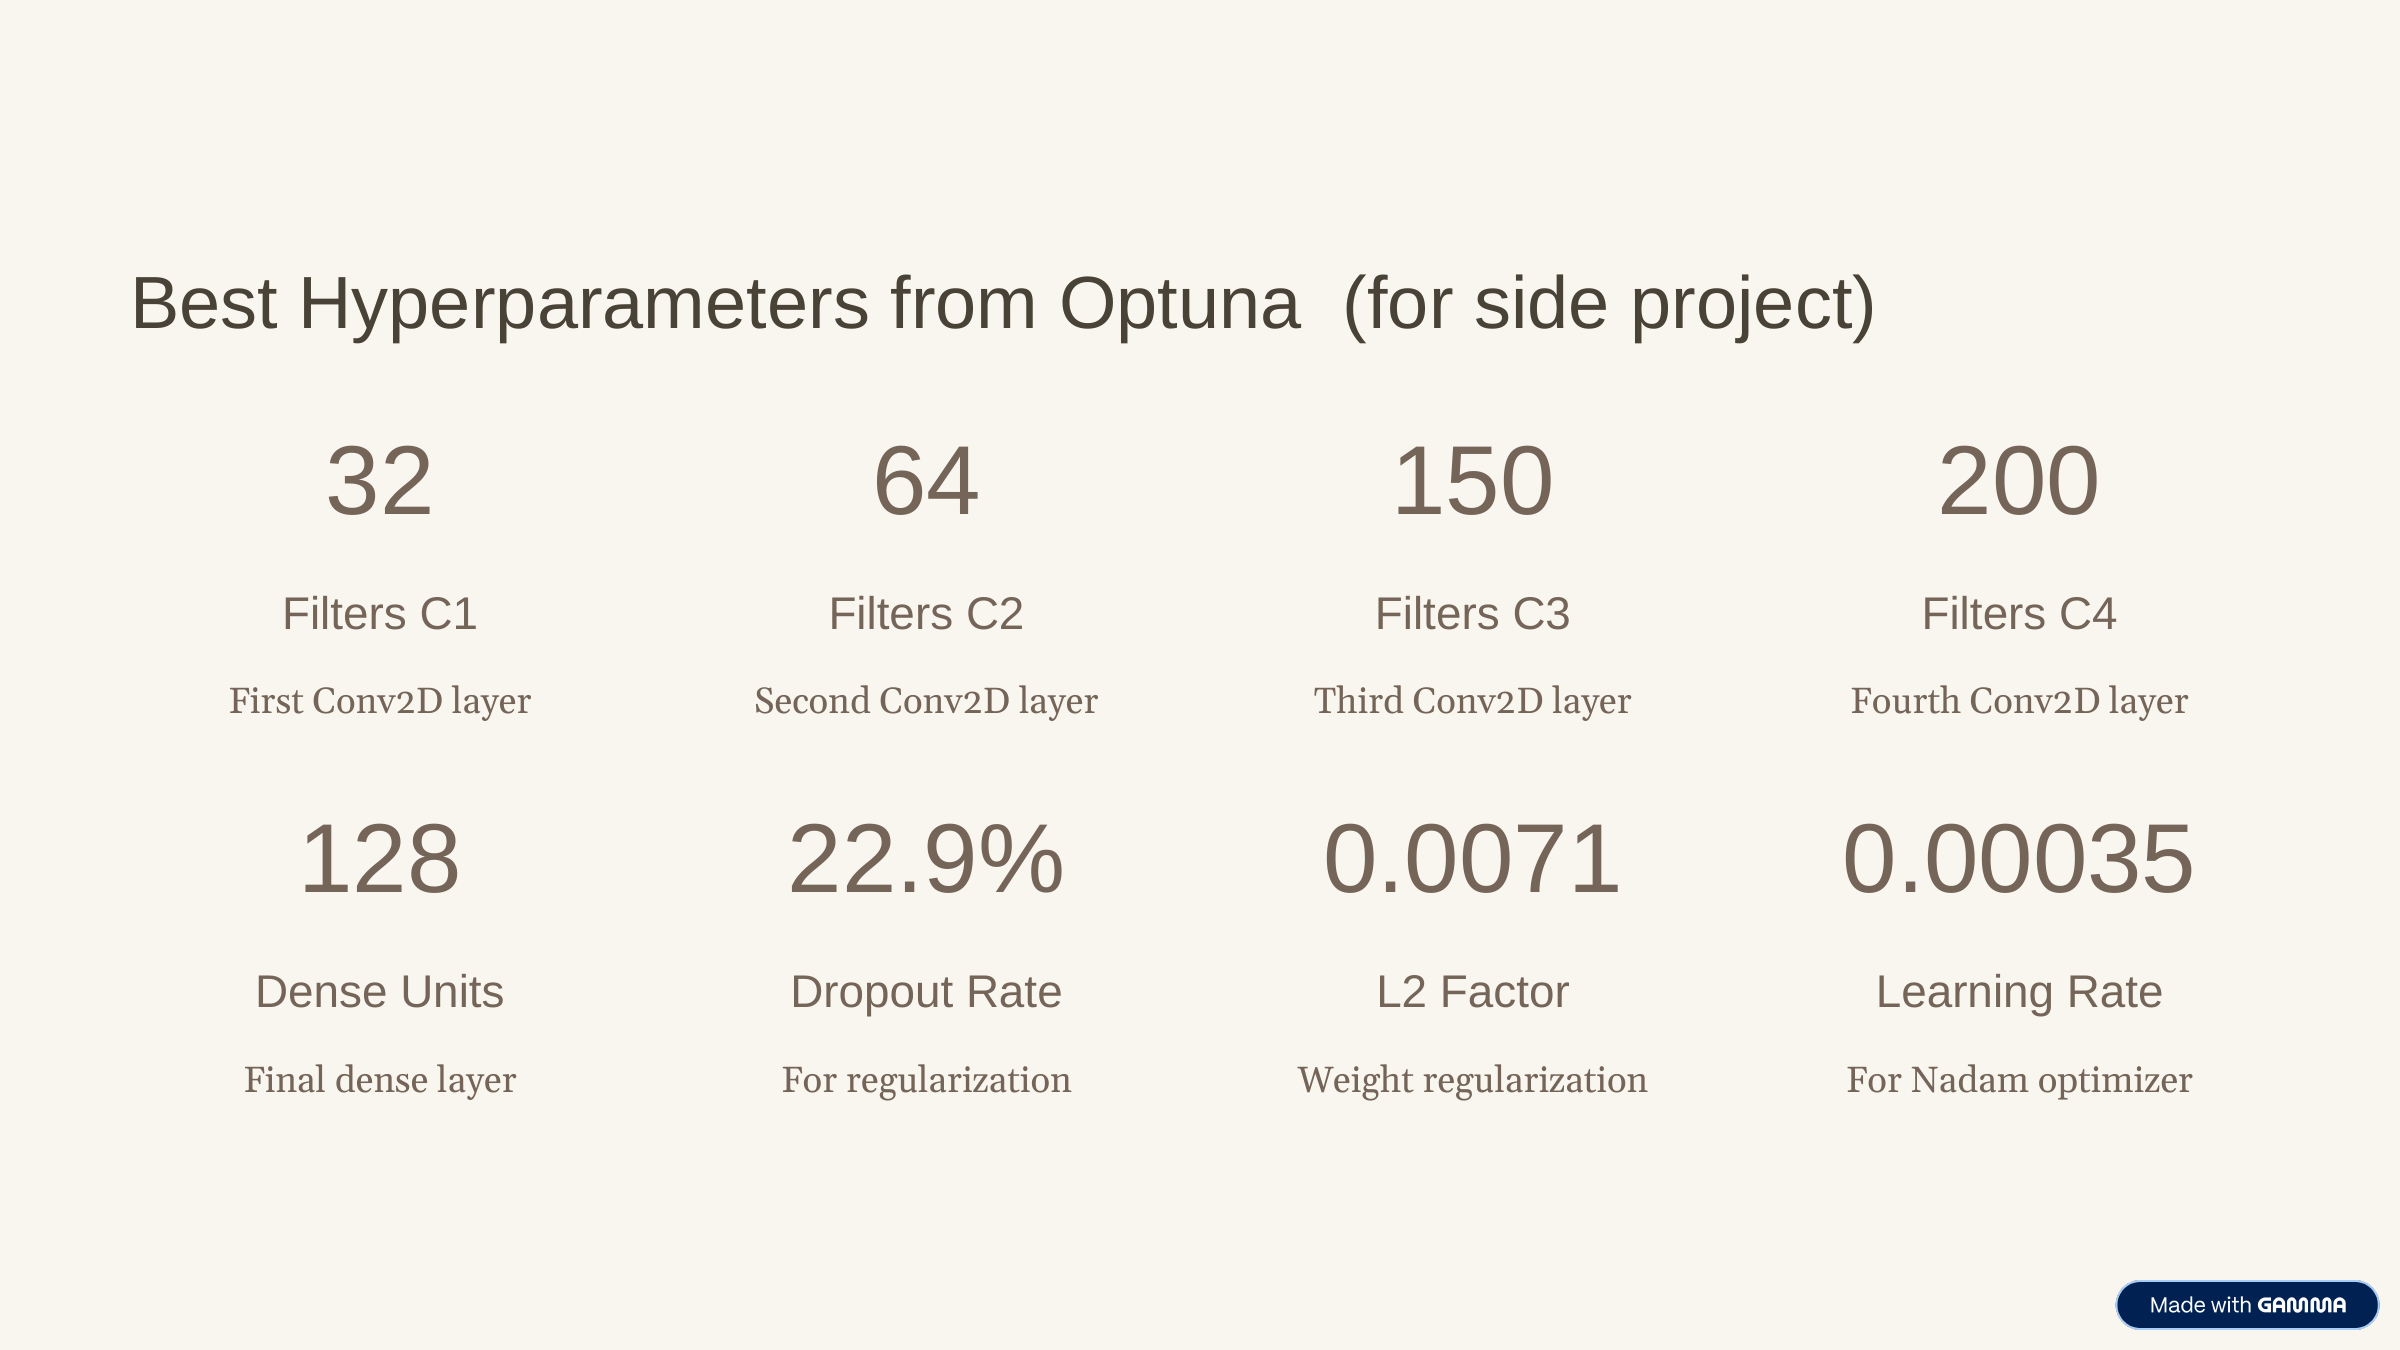

Best Hyperparameters from Optuna  (for side project)
32
64
150
200
Filters C1
Filters C2
Filters C3
Filters C4
First Conv2D layer
Second Conv2D layer
Third Conv2D layer
Fourth Conv2D layer
128
22.9%
0.0071
0.00035
Dense Units
Dropout Rate
L2 Factor
Learning Rate
Final dense layer
For regularization
Weight regularization
For Nadam optimizer